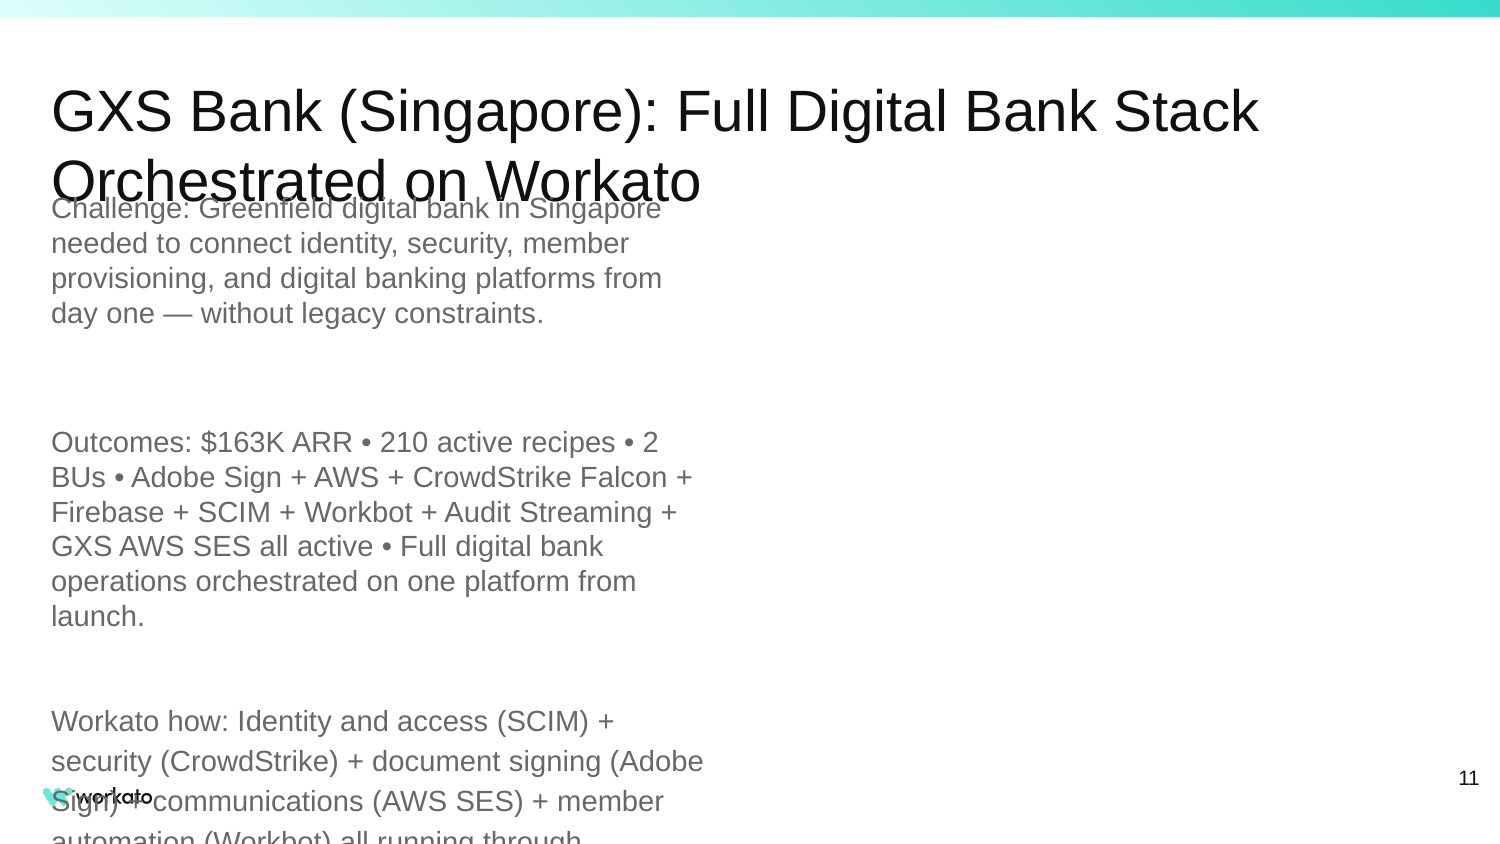

# GXS Bank (Singapore): Full Digital Bank Stack Orchestrated on Workato
Challenge: Greenfield digital bank in Singapore needed to connect identity, security, member provisioning, and digital banking platforms from day one — without legacy constraints.

Outcomes: $163K ARR • 210 active recipes • 2 BUs • Adobe Sign + AWS + CrowdStrike Falcon + Firebase + SCIM + Workbot + Audit Streaming + GXS AWS SES all active • Full digital bank operations orchestrated on one platform from launch.

Workato how: Identity and access (SCIM) + security (CrowdStrike) + document signing (Adobe Sign) + communications (AWS SES) + member automation (Workbot) all running through Workato. POWER differentiator: Enterprise Security + Zero Data Logging + Audit Streaming for MAS regulatory compliance.

11